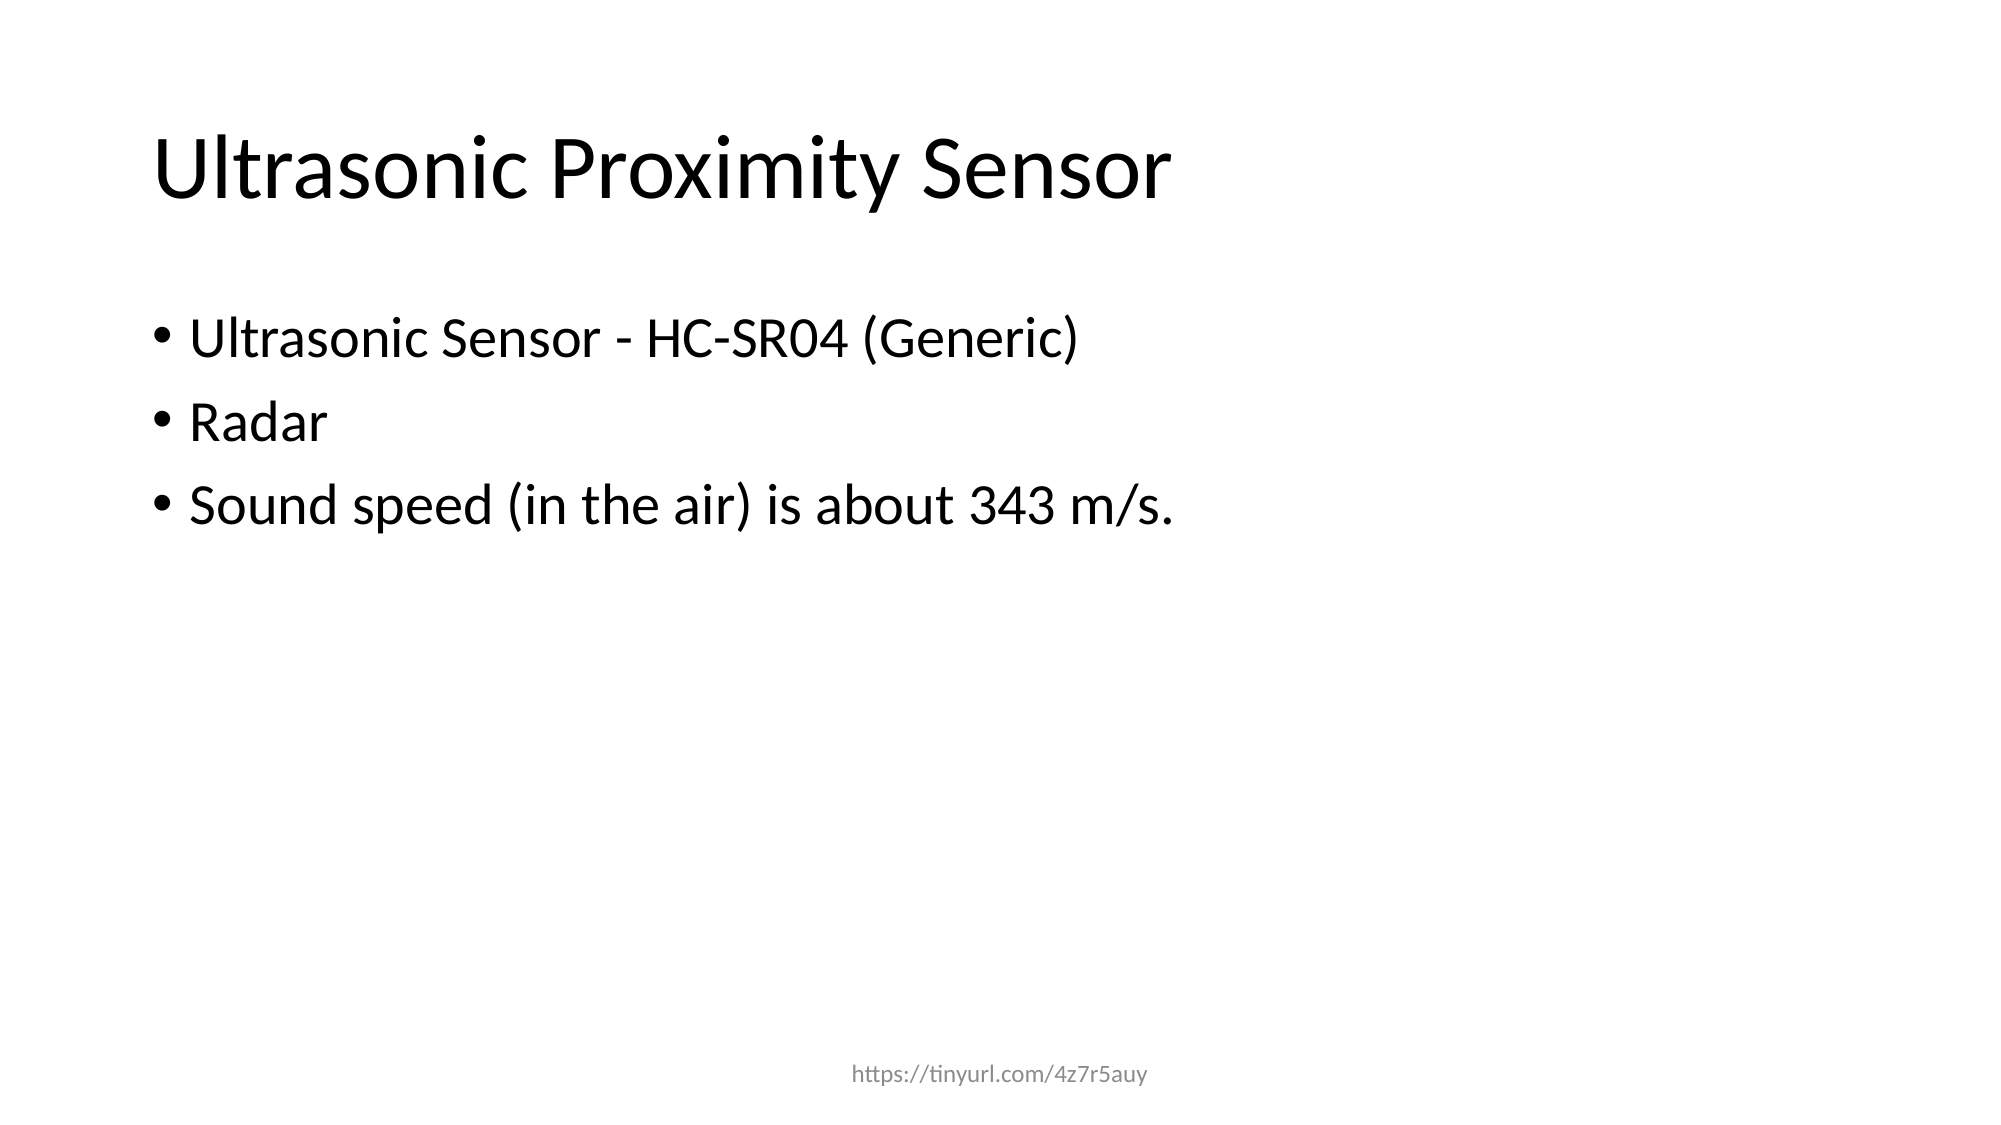

# Ultrasonic Proximity Sensor
Ultrasonic Sensor - HC-SR04 (Generic)
Radar
Sound speed (in the air) is about 343 m/s.

https://tinyurl.com/4z7r5auy